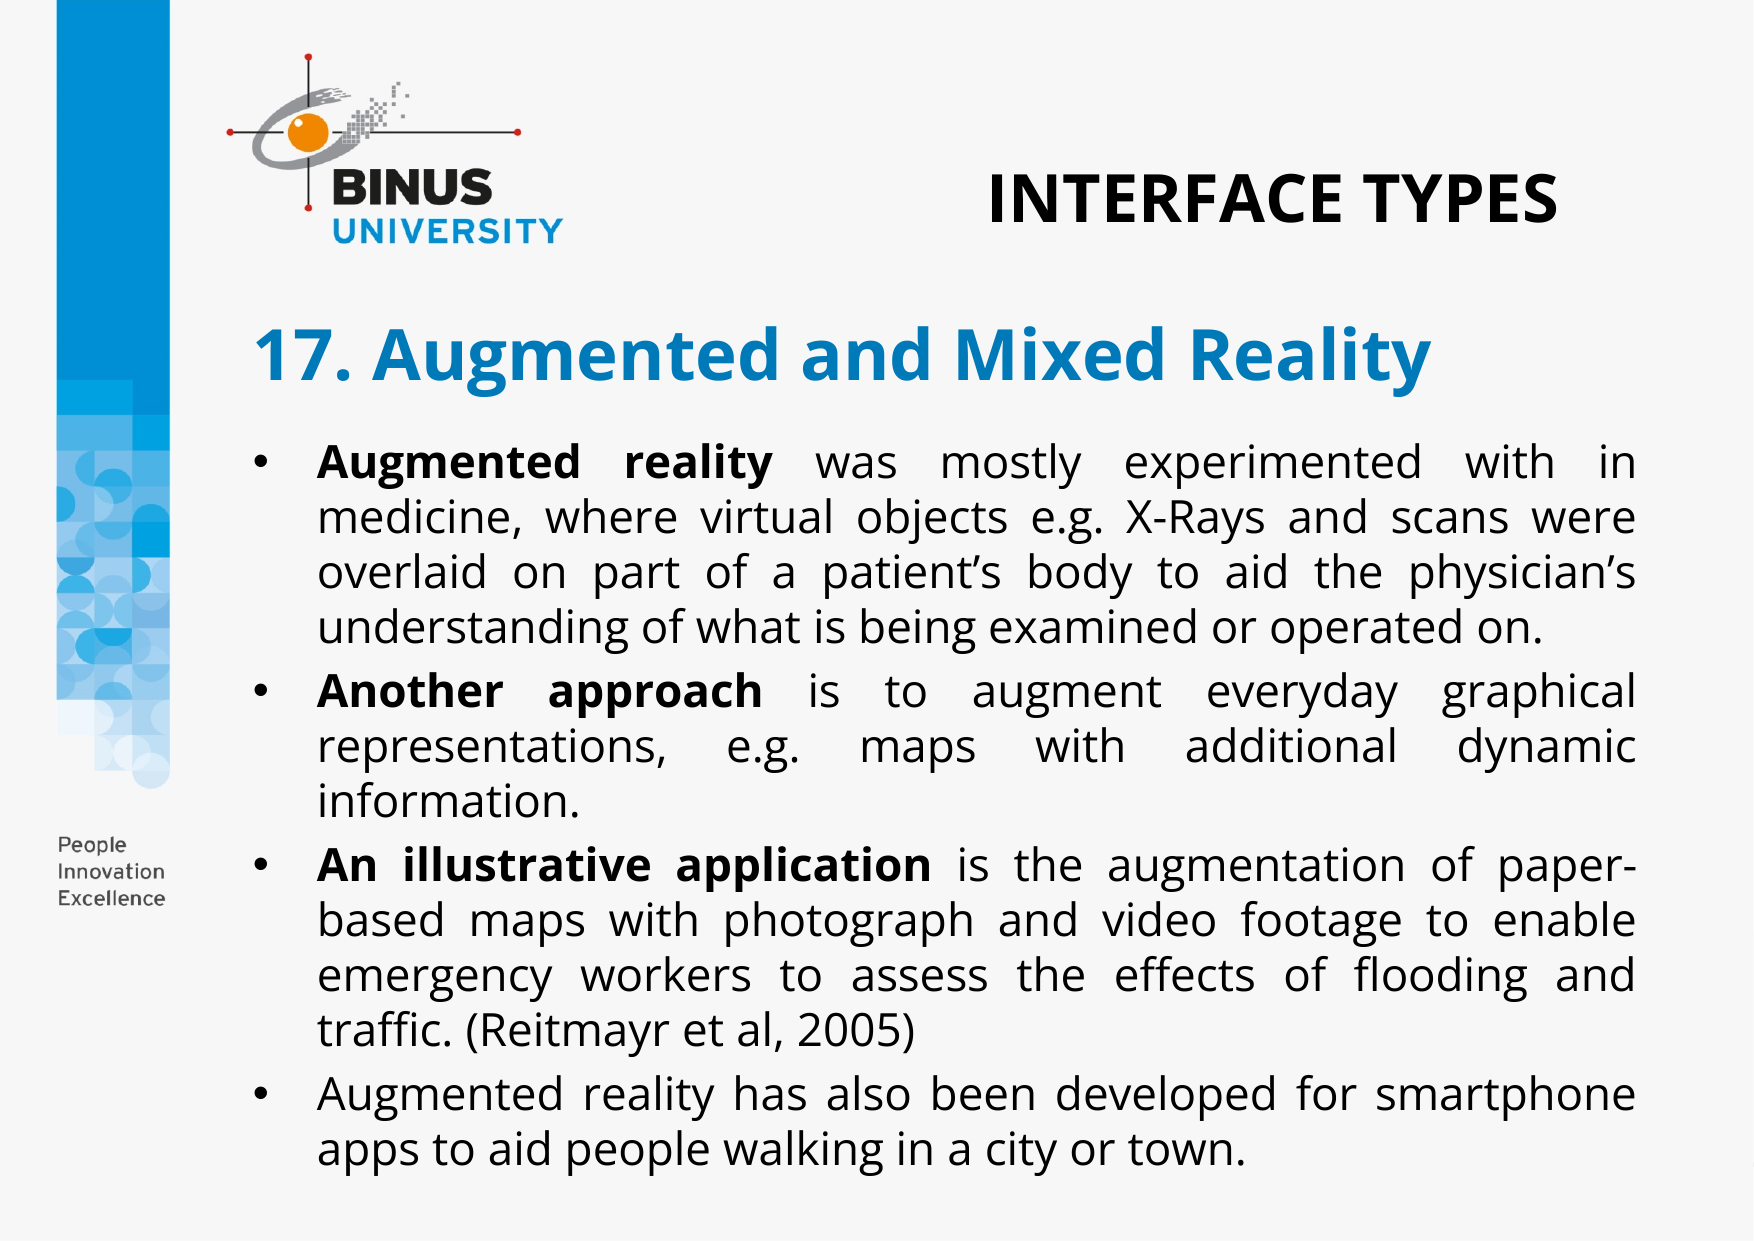

INTERFACE TYPES
# 17. Augmented and Mixed Reality
Augmented reality was mostly experimented with in medicine, where virtual objects e.g. X-Rays and scans were overlaid on part of a patient’s body to aid the physician’s understanding of what is being examined or operated on.
Another approach is to augment everyday graphical representations, e.g. maps with additional dynamic information.
An illustrative application is the augmentation of paper-based maps with photograph and video footage to enable emergency workers to assess the effects of flooding and traffic. (Reitmayr et al, 2005)
Augmented reality has also been developed for smartphone apps to aid people walking in a city or town.